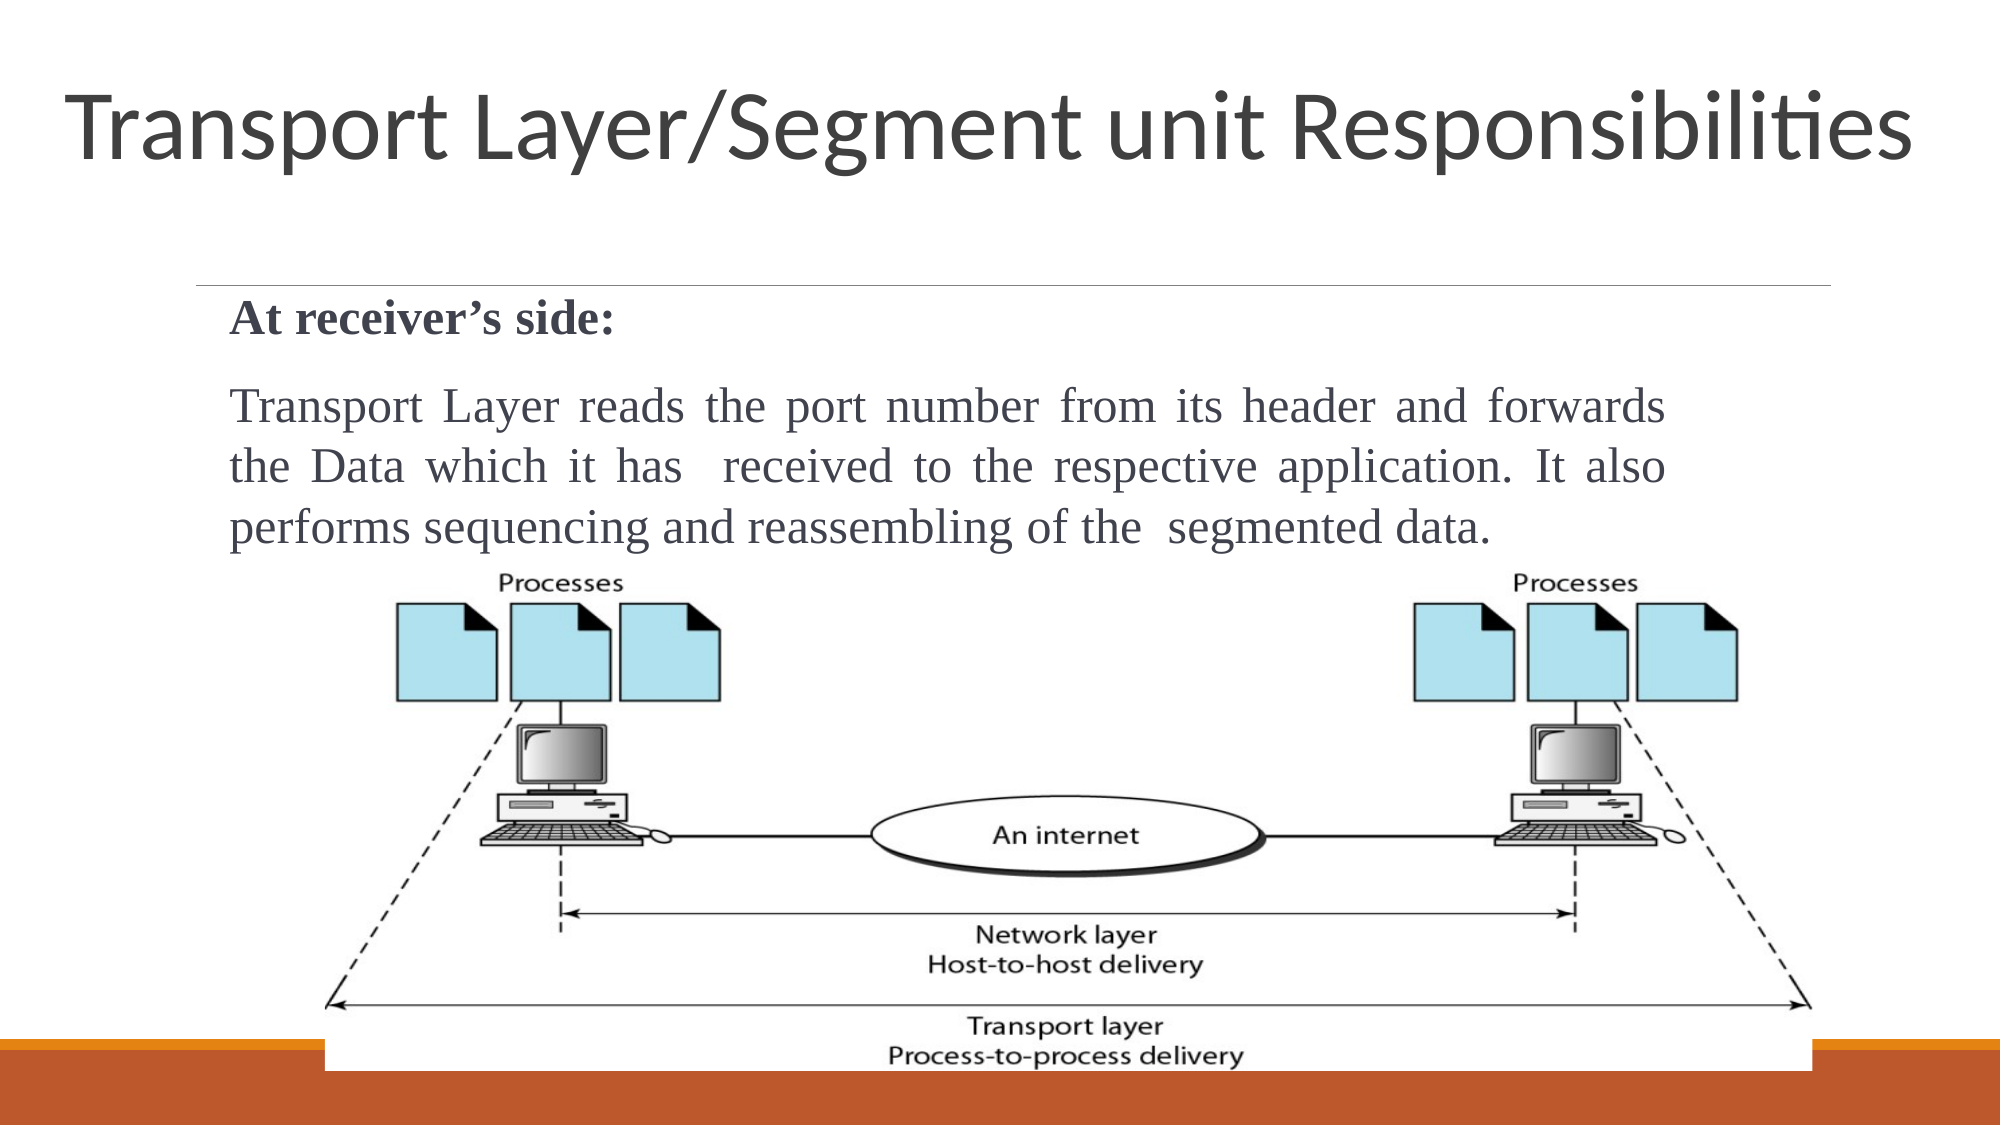

# Transport Layer/Segment unit Responsibilities

At receiver’s side:

Transport Layer reads the port number from its header and forwards the Data which it has  received to the respective application. It also performs sequencing and reassembling of the  segmented data.